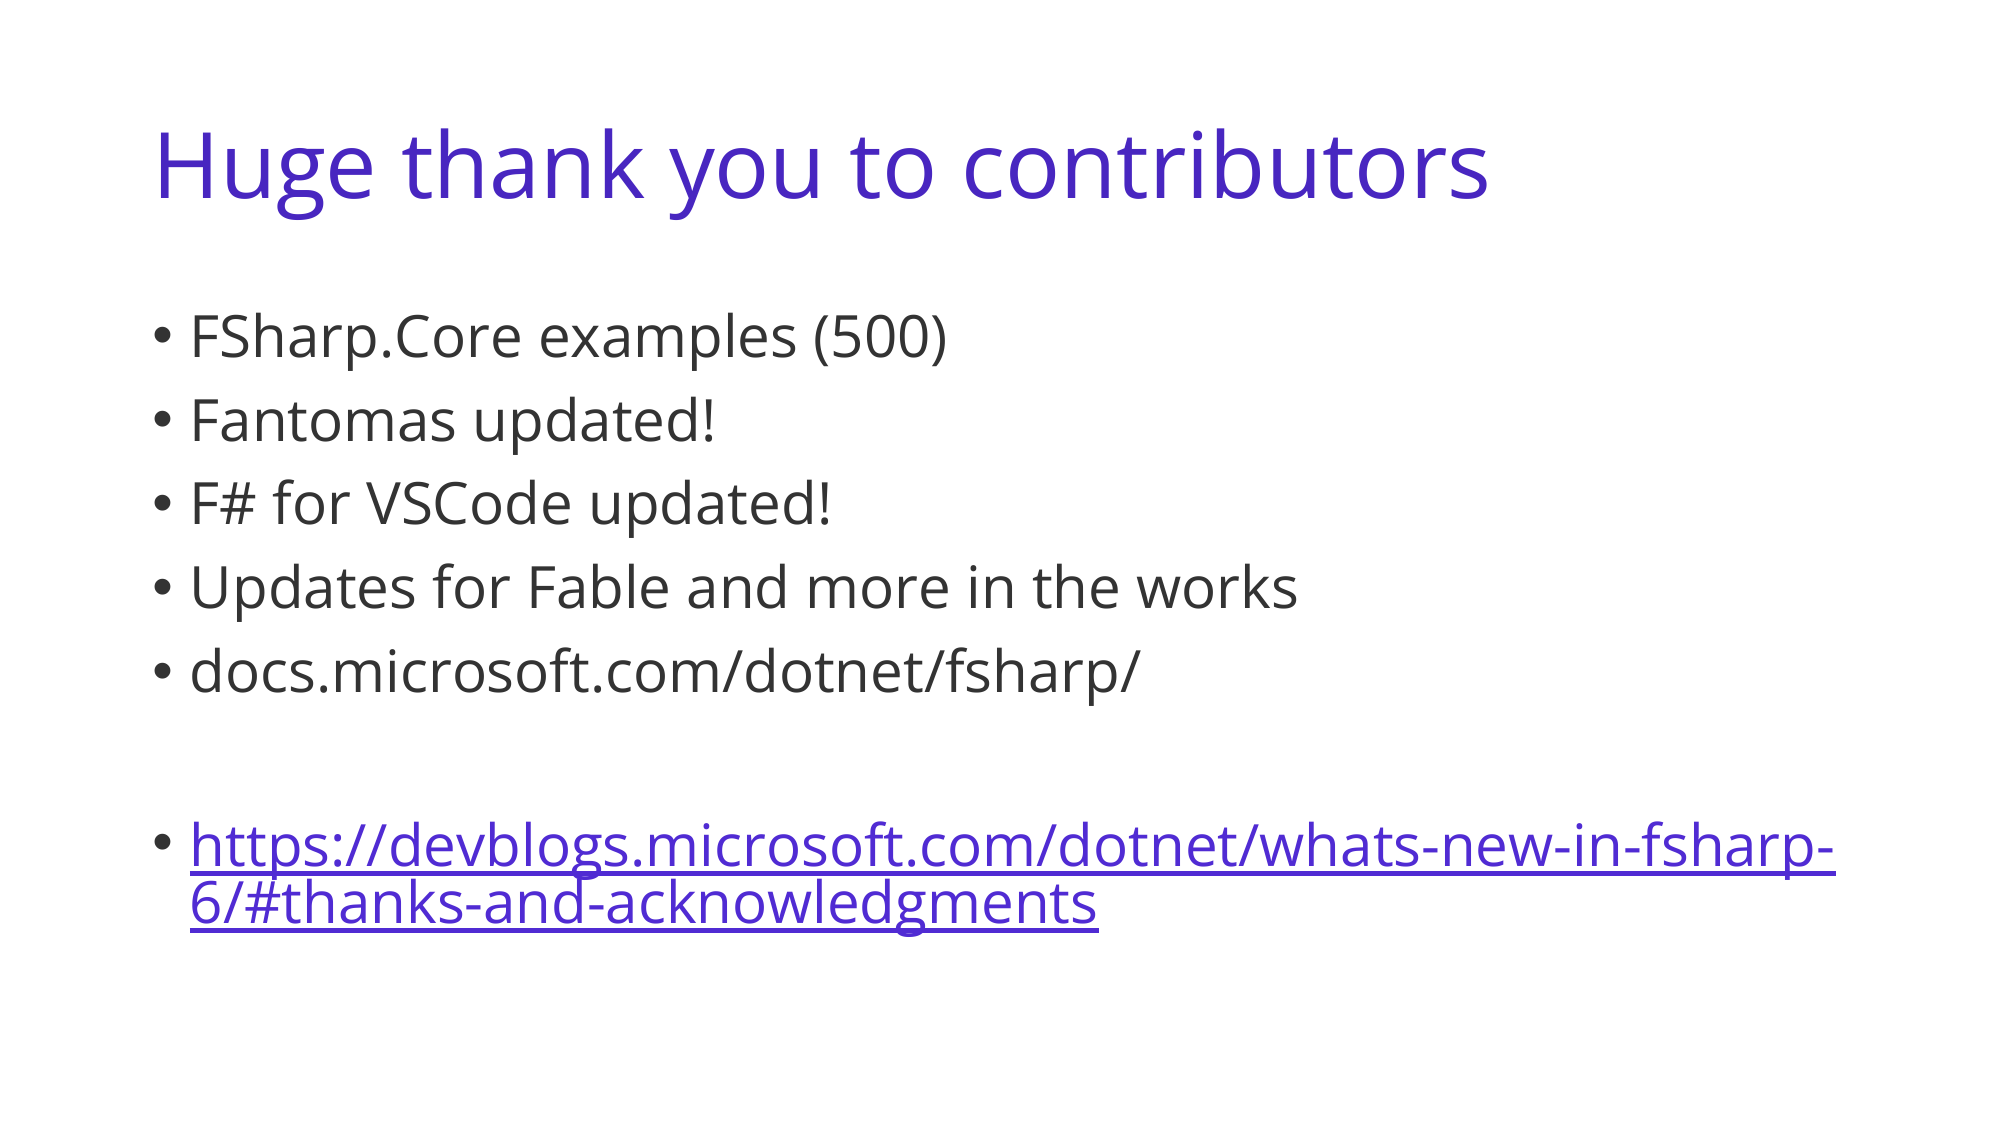

# Huge thank you to contributors
FSharp.Core examples (500)
Fantomas updated!
F# for VSCode updated!
Updates for Fable and more in the works
docs.microsoft.com/dotnet/fsharp/

https://devblogs.microsoft.com/dotnet/whats-new-in-fsharp-6/#thanks-and-acknowledgments